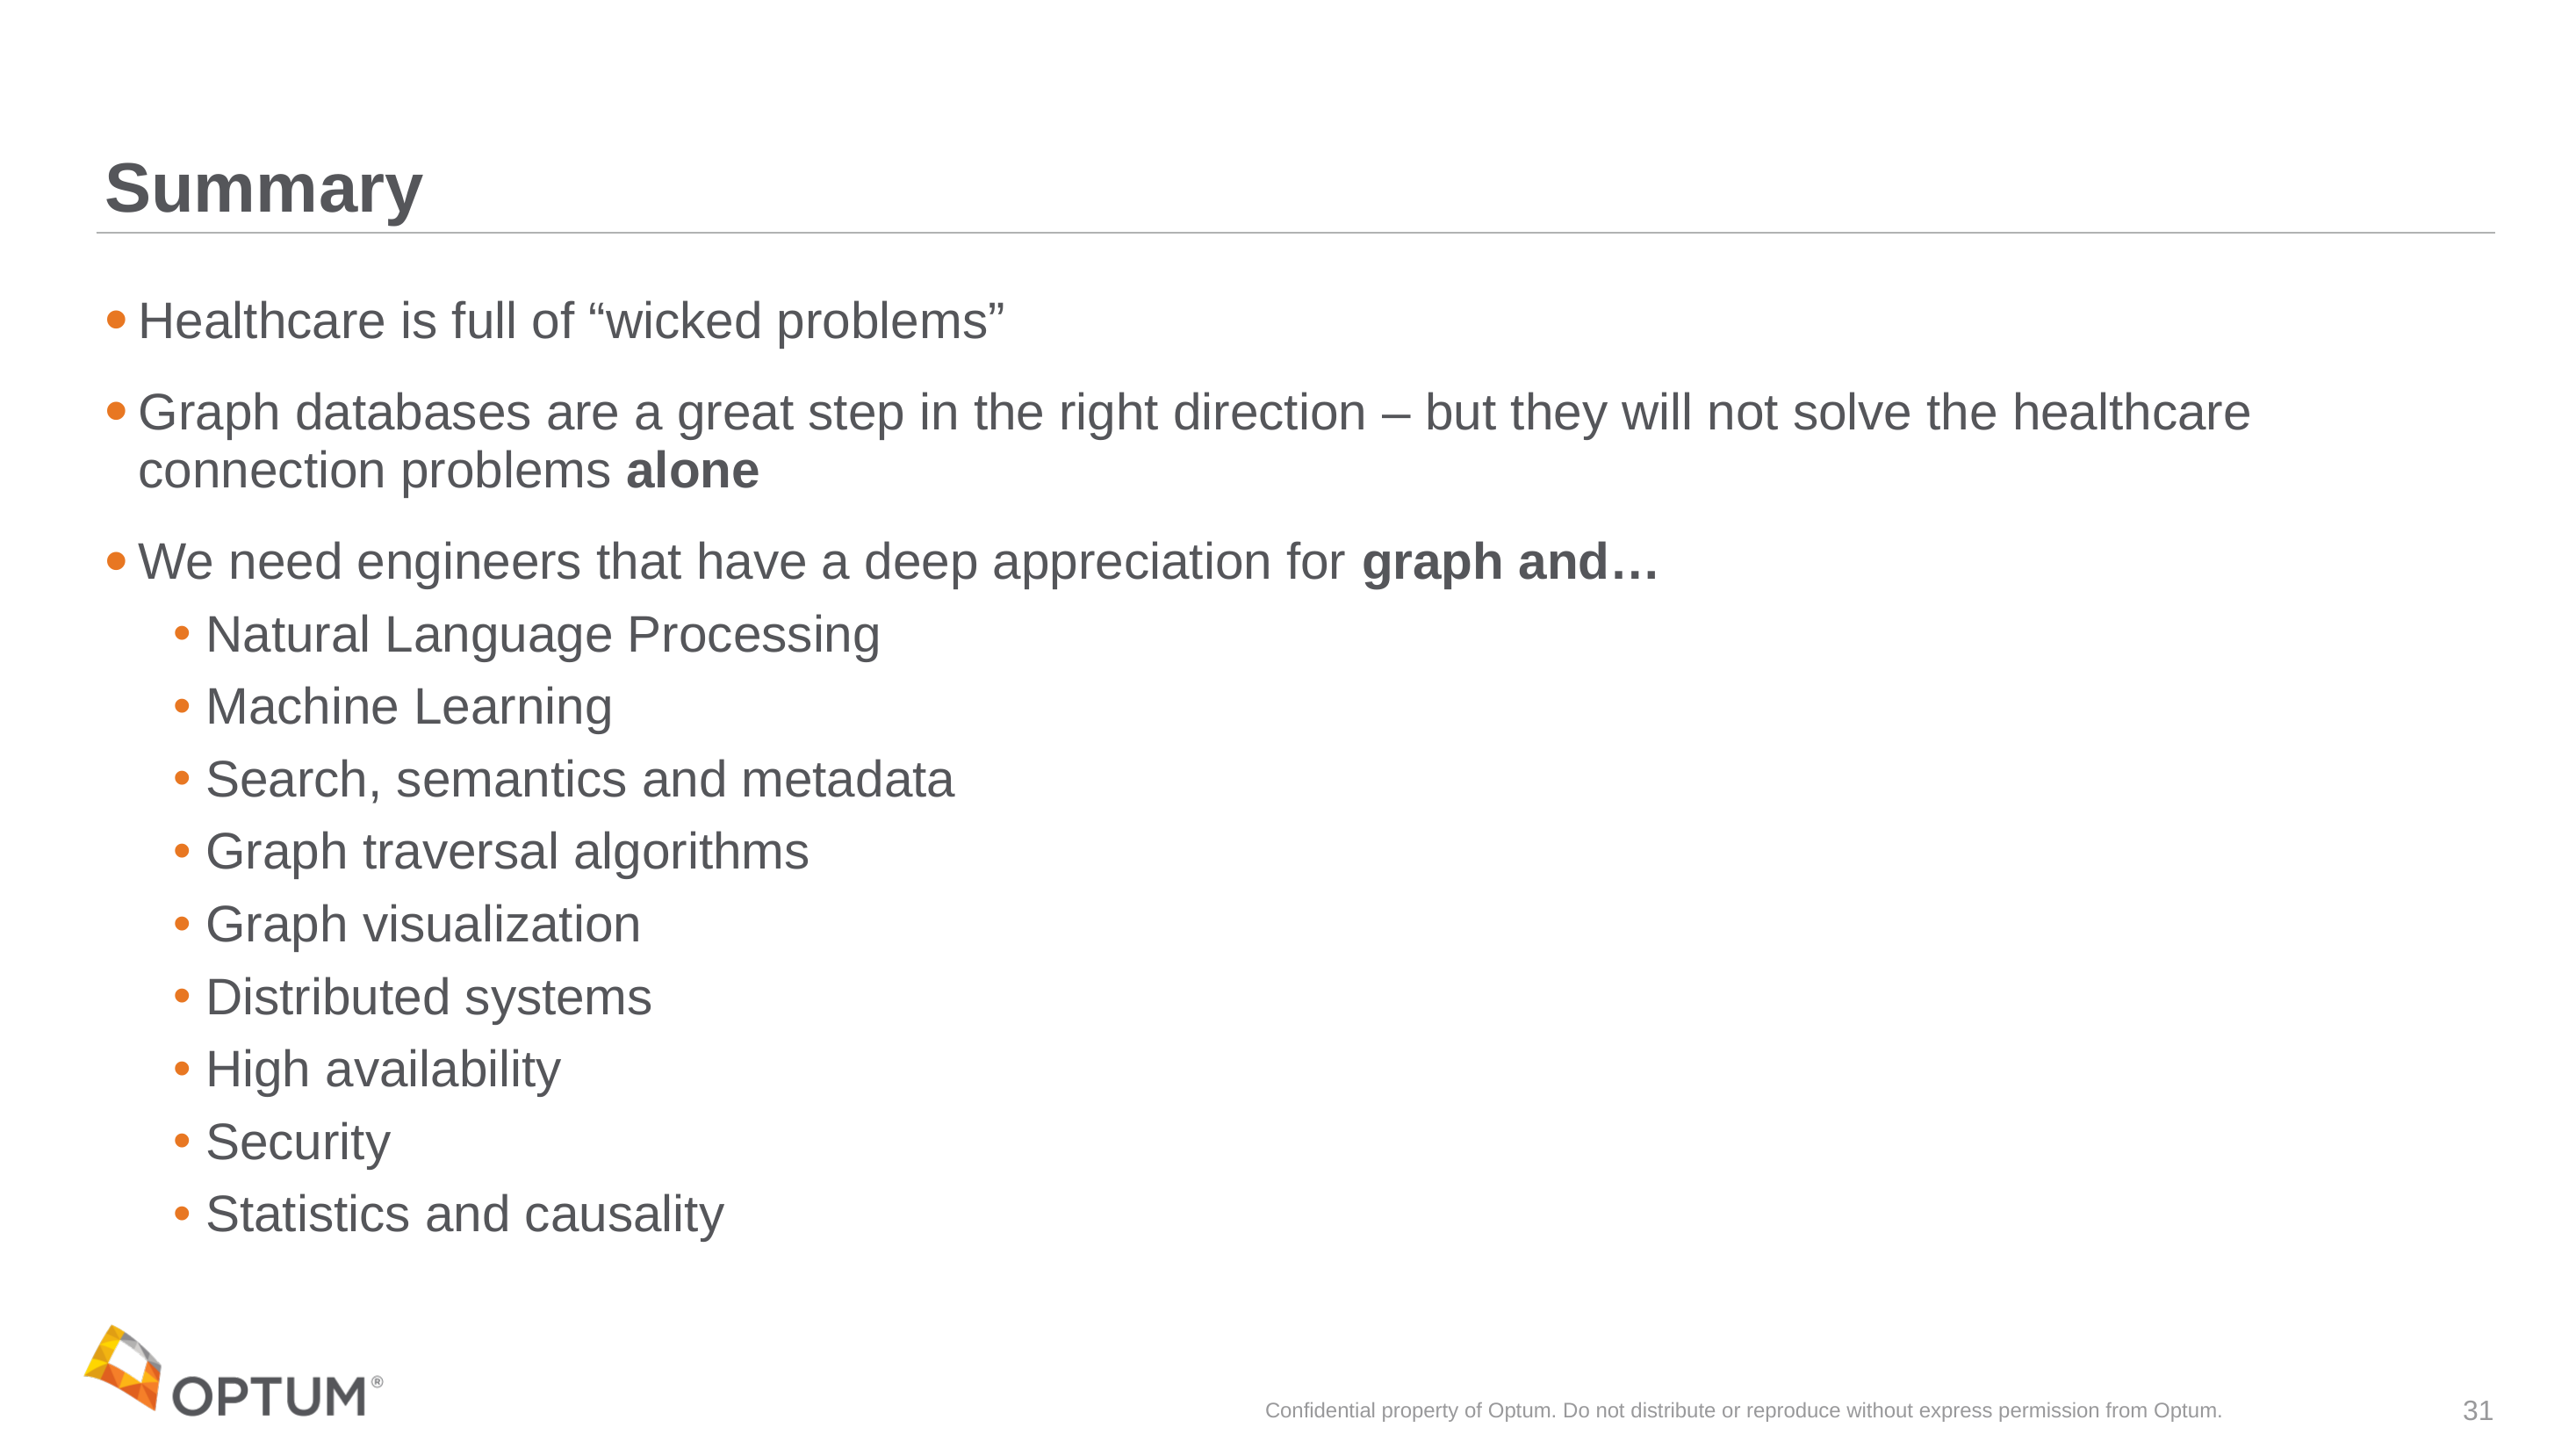

# Summary
Healthcare is full of “wicked problems”
Graph databases are a great step in the right direction – but they will not solve the healthcare connection problems alone
We need engineers that have a deep appreciation for graph and…
Natural Language Processing
Machine Learning
Search, semantics and metadata
Graph traversal algorithms
Graph visualization
Distributed systems
High availability
Security
Statistics and causality
Confidential property of Optum. Do not distribute or reproduce without express permission from Optum.
31